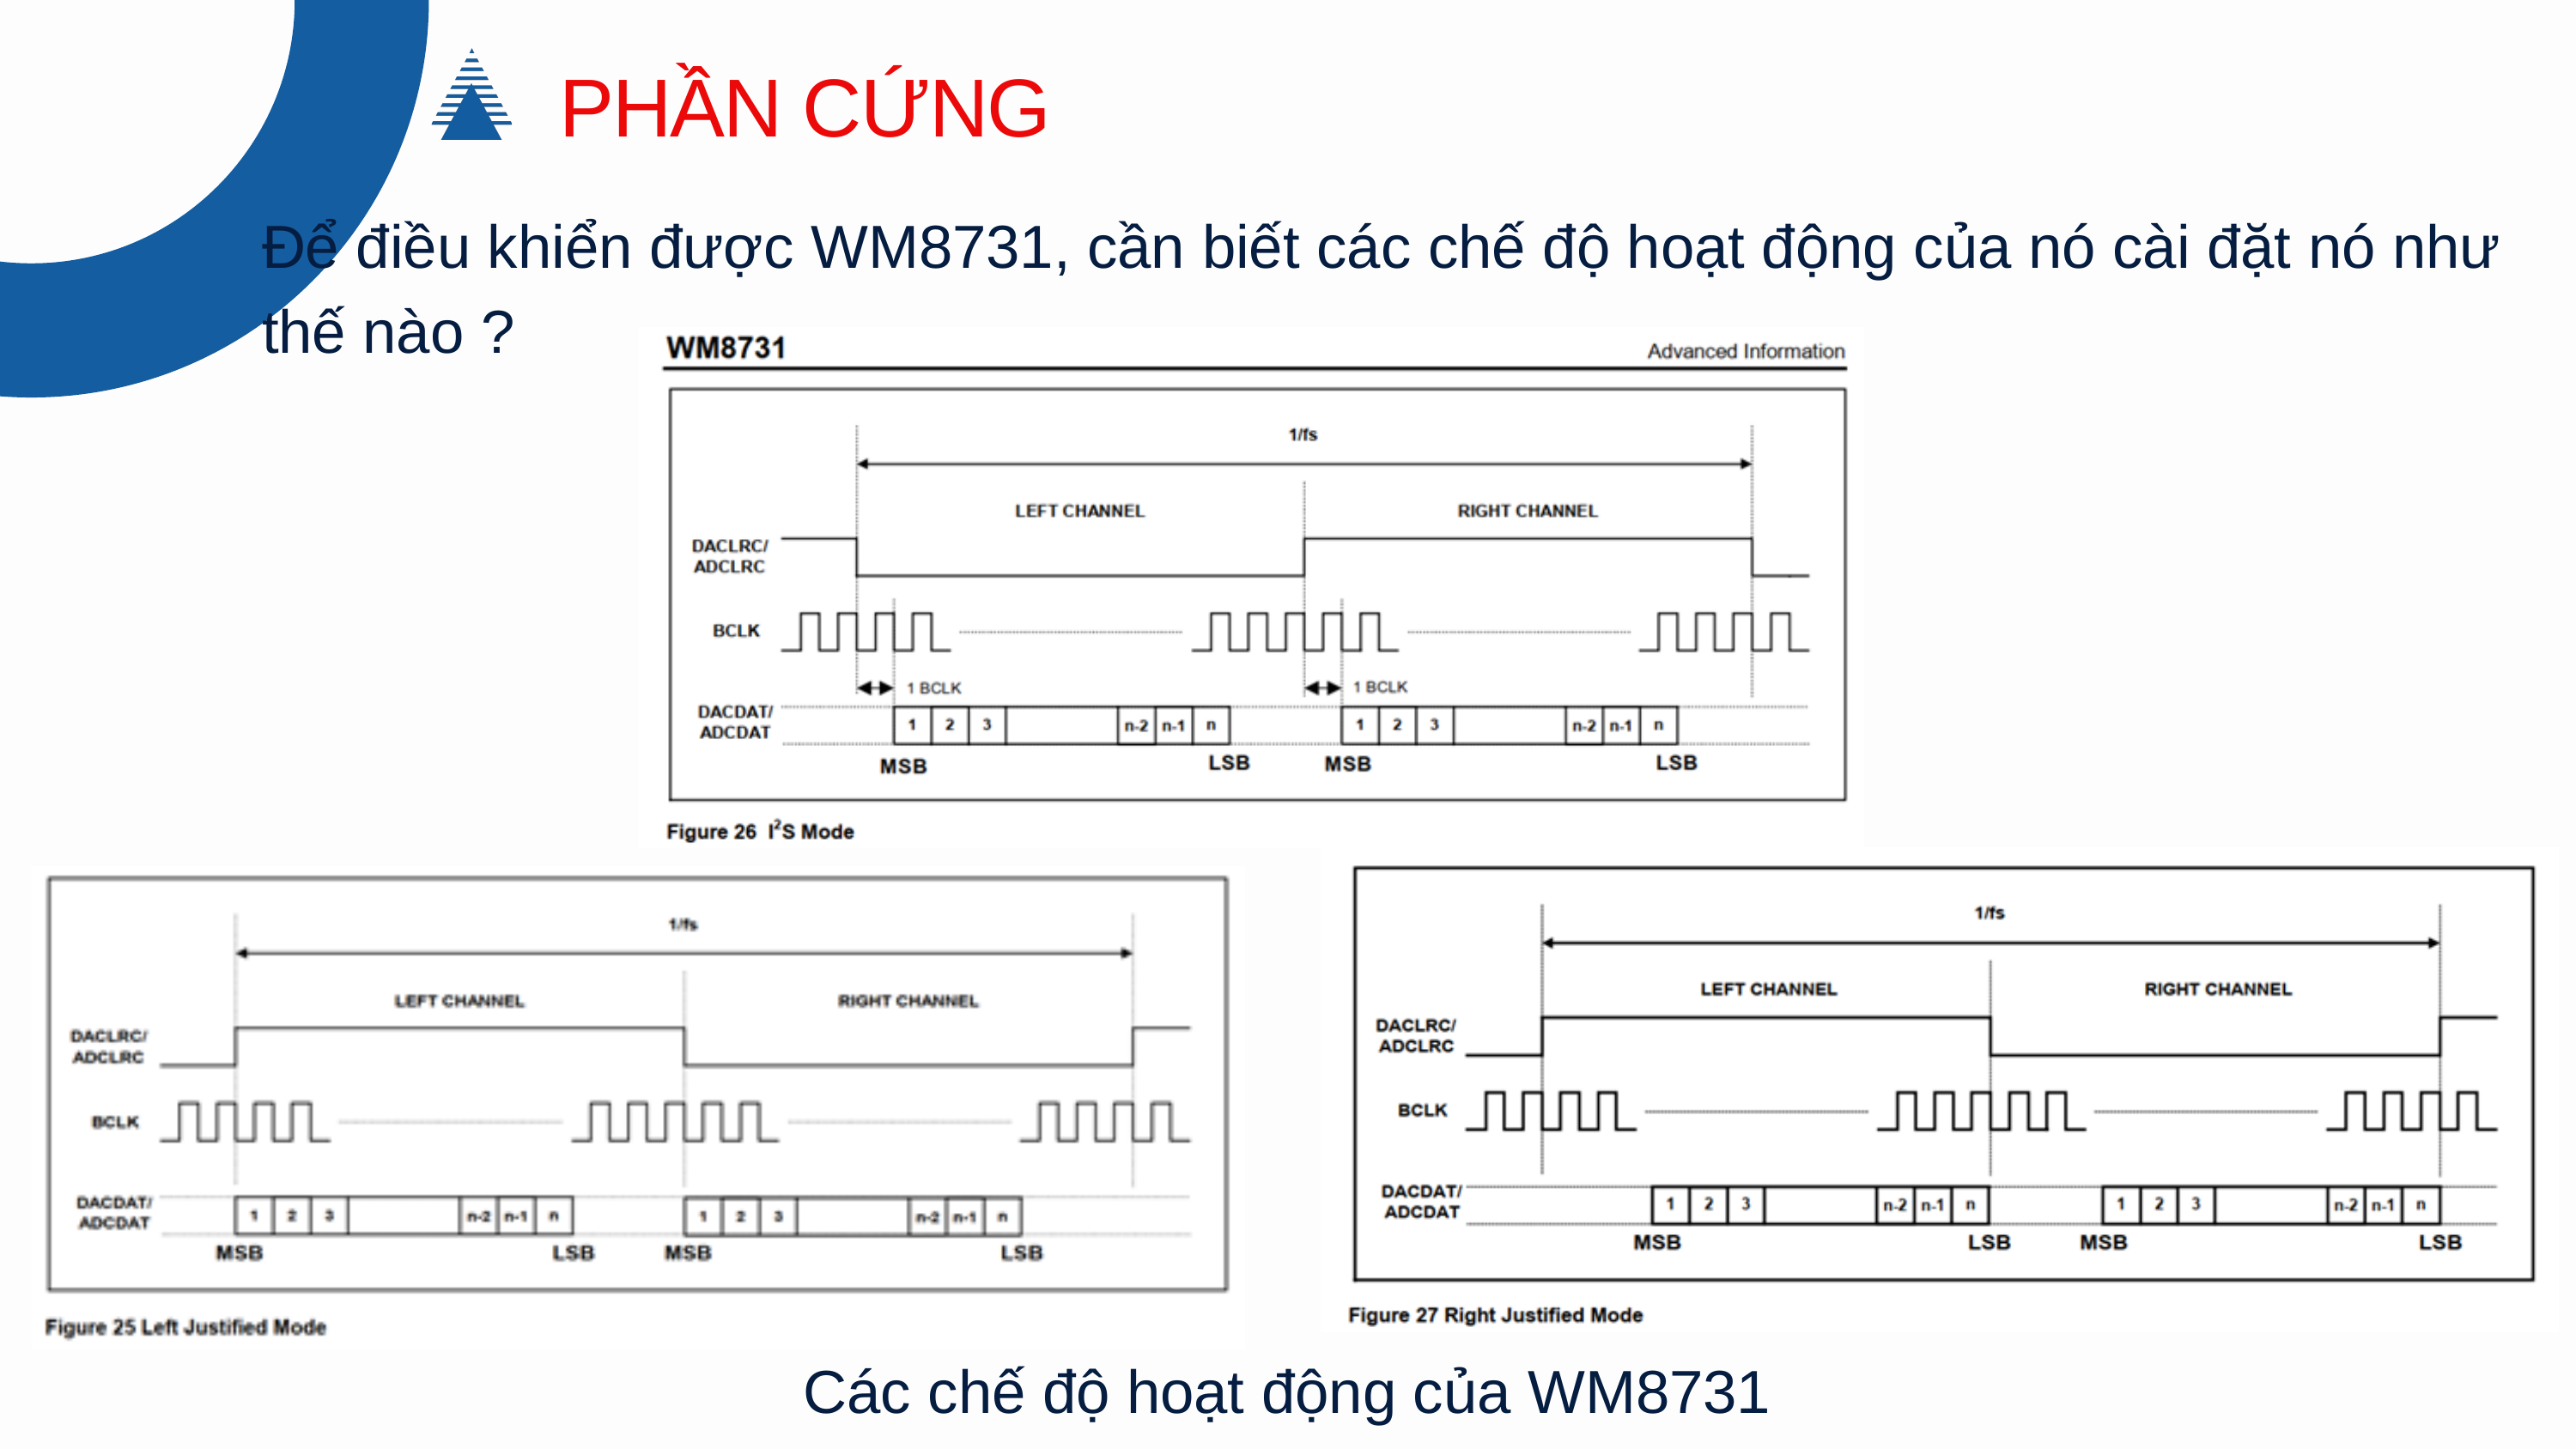

PHẦN CỨNG

Để điều khiển được WM8731, cần biết các chế độ hoạt động của nó cài đặt nó như thế nào ?

Các chế độ hoạt động của WM8731